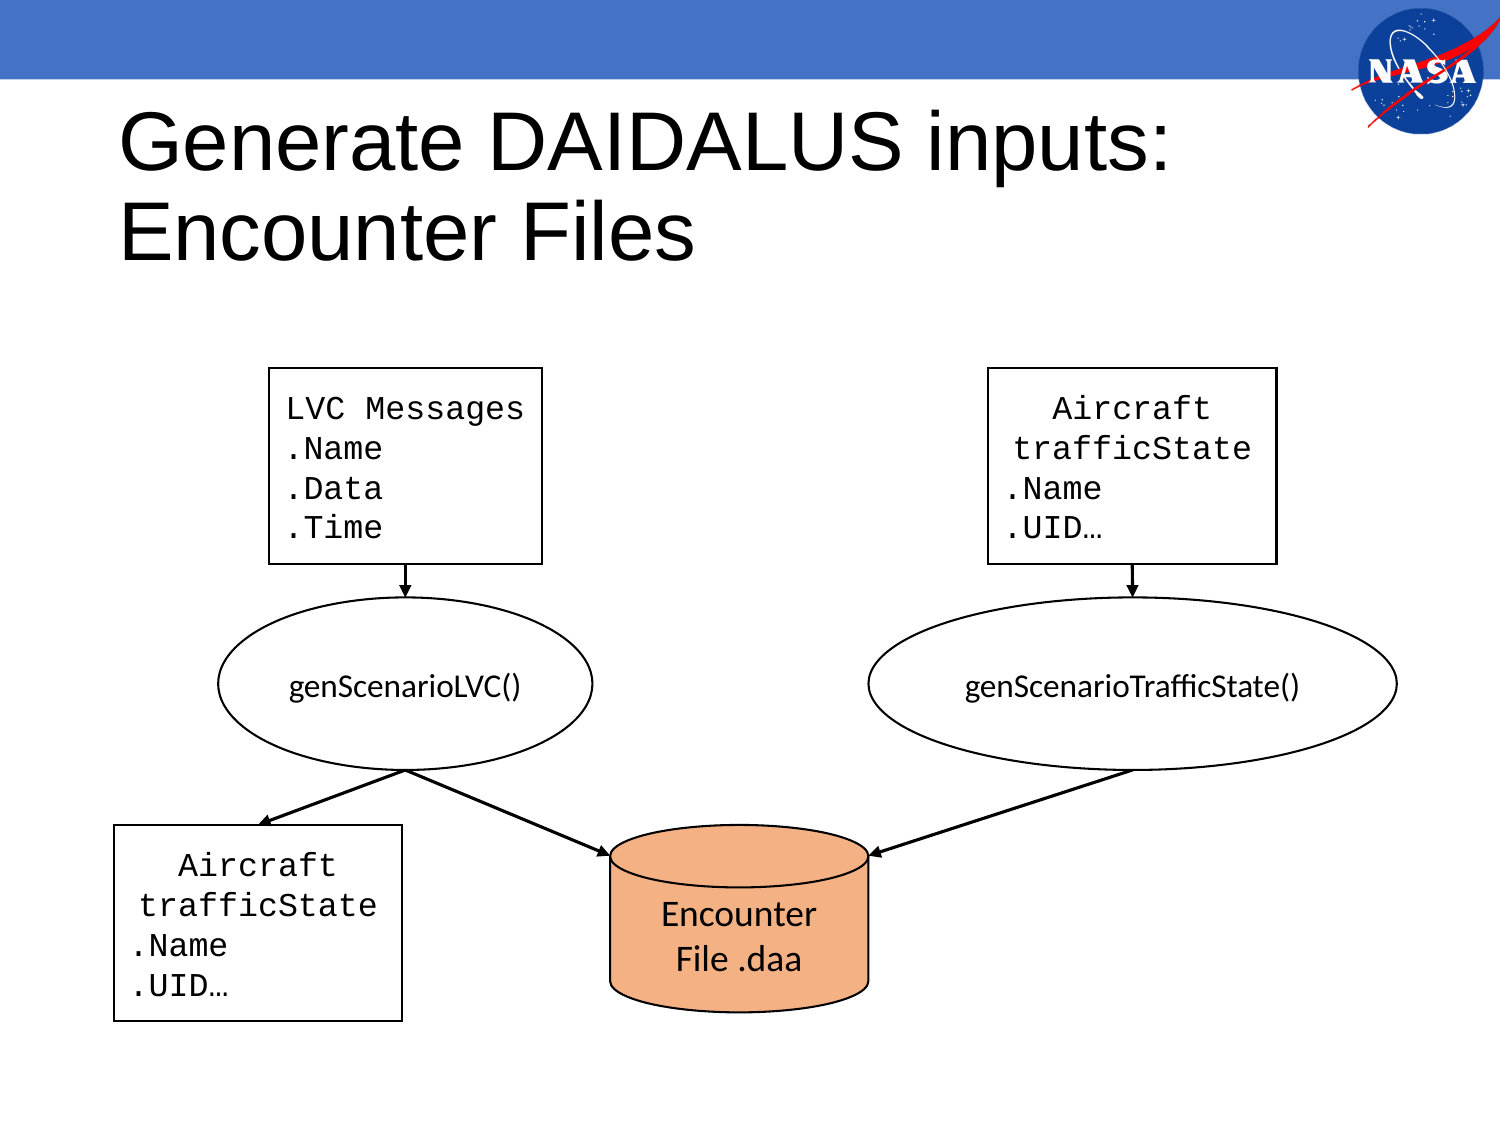

# Generate DAIDALUS inputs: Encounter Files
LVC Messages
.Name
.Data
.Time
Aircraft trafficState
.Name
.UID…
genScenarioTrafficState()
genScenarioLVC()
Aircraft trafficState
.Name
.UID…
Encounter File .daa